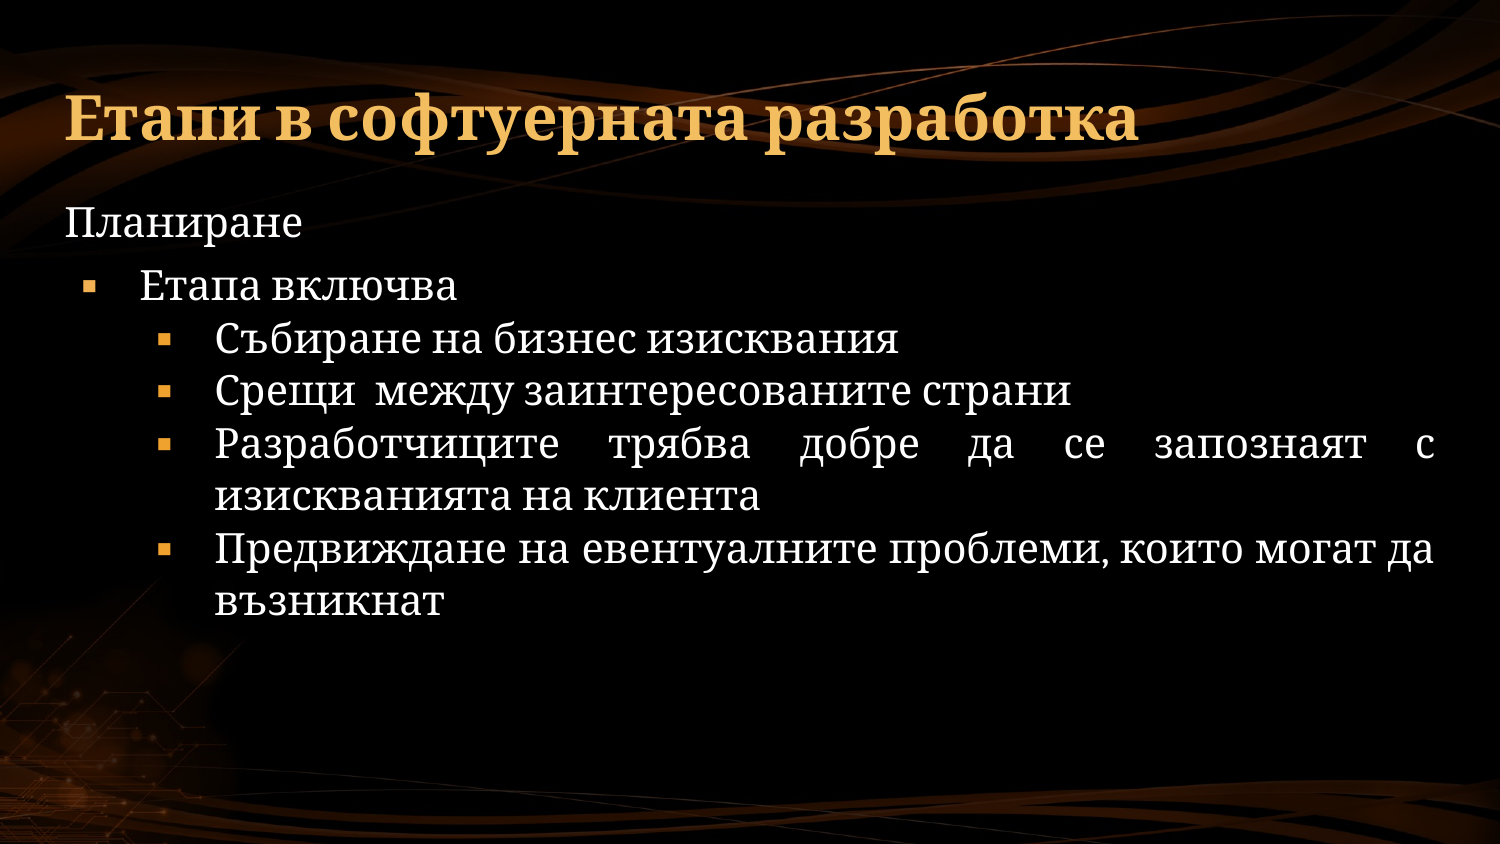

# Етапи в софтуерната разработка
Планиране
Етапа включва
Събиране на бизнес изисквания
Срещи  между заинтересованите страни
Разработчиците трябва добре да се запознаят с изискванията на клиента
Предвиждане на евентуалните проблеми, които могат да възникнат